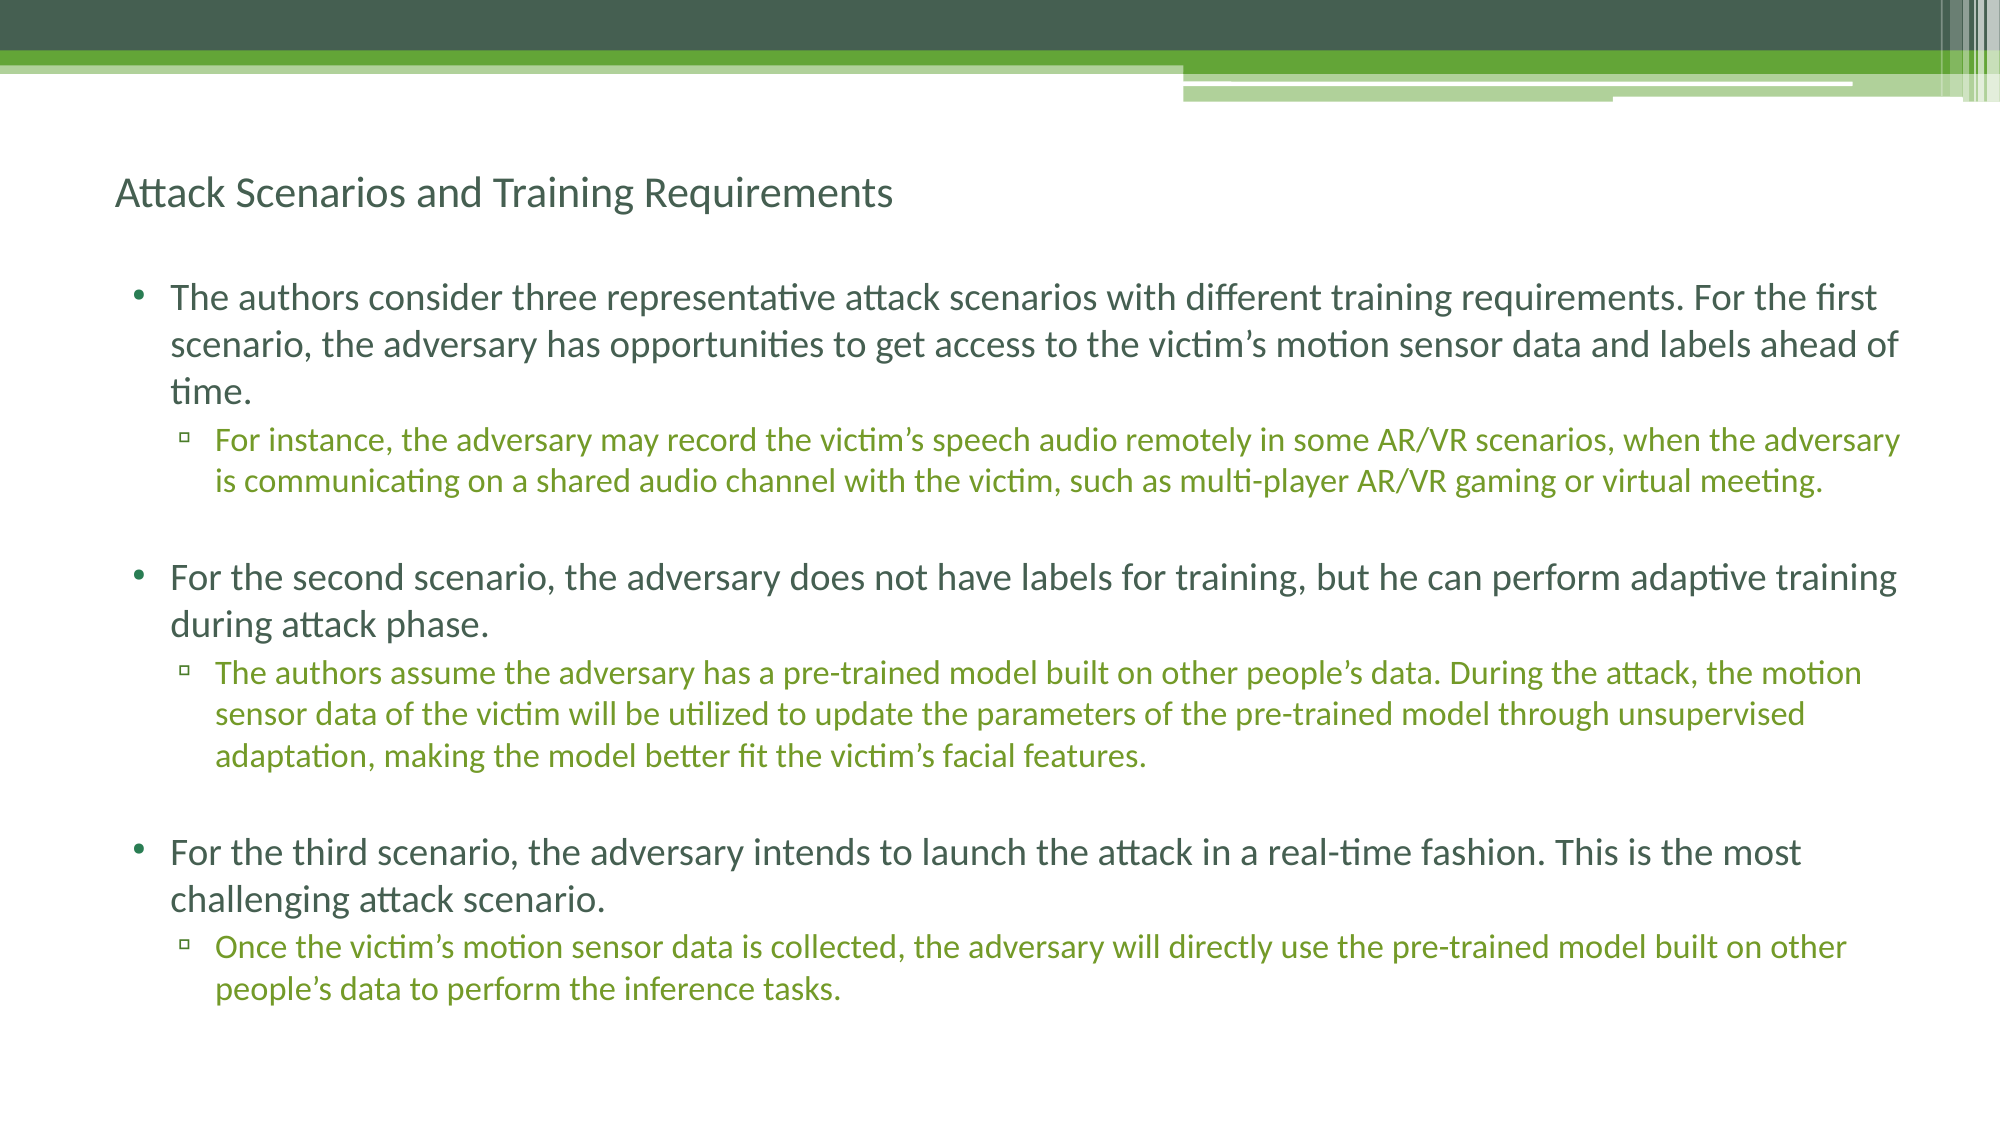

# Attack Scenarios and Training Requirements
The authors consider three representative attack scenarios with different training requirements. For the first scenario, the adversary has opportunities to get access to the victim’s motion sensor data and labels ahead of time.
For instance, the adversary may record the victim’s speech audio remotely in some AR/VR scenarios, when the adversary is communicating on a shared audio channel with the victim, such as multi-player AR/VR gaming or virtual meeting.

For the second scenario, the adversary does not have labels for training, but he can perform adaptive training during attack phase.
The authors assume the adversary has a pre-trained model built on other people’s data. During the attack, the motion sensor data of the victim will be utilized to update the parameters of the pre-trained model through unsupervised adaptation, making the model better fit the victim’s facial features.

For the third scenario, the adversary intends to launch the attack in a real-time fashion. This is the most challenging attack scenario.
Once the victim’s motion sensor data is collected, the adversary will directly use the pre-trained model built on other people’s data to perform the inference tasks.